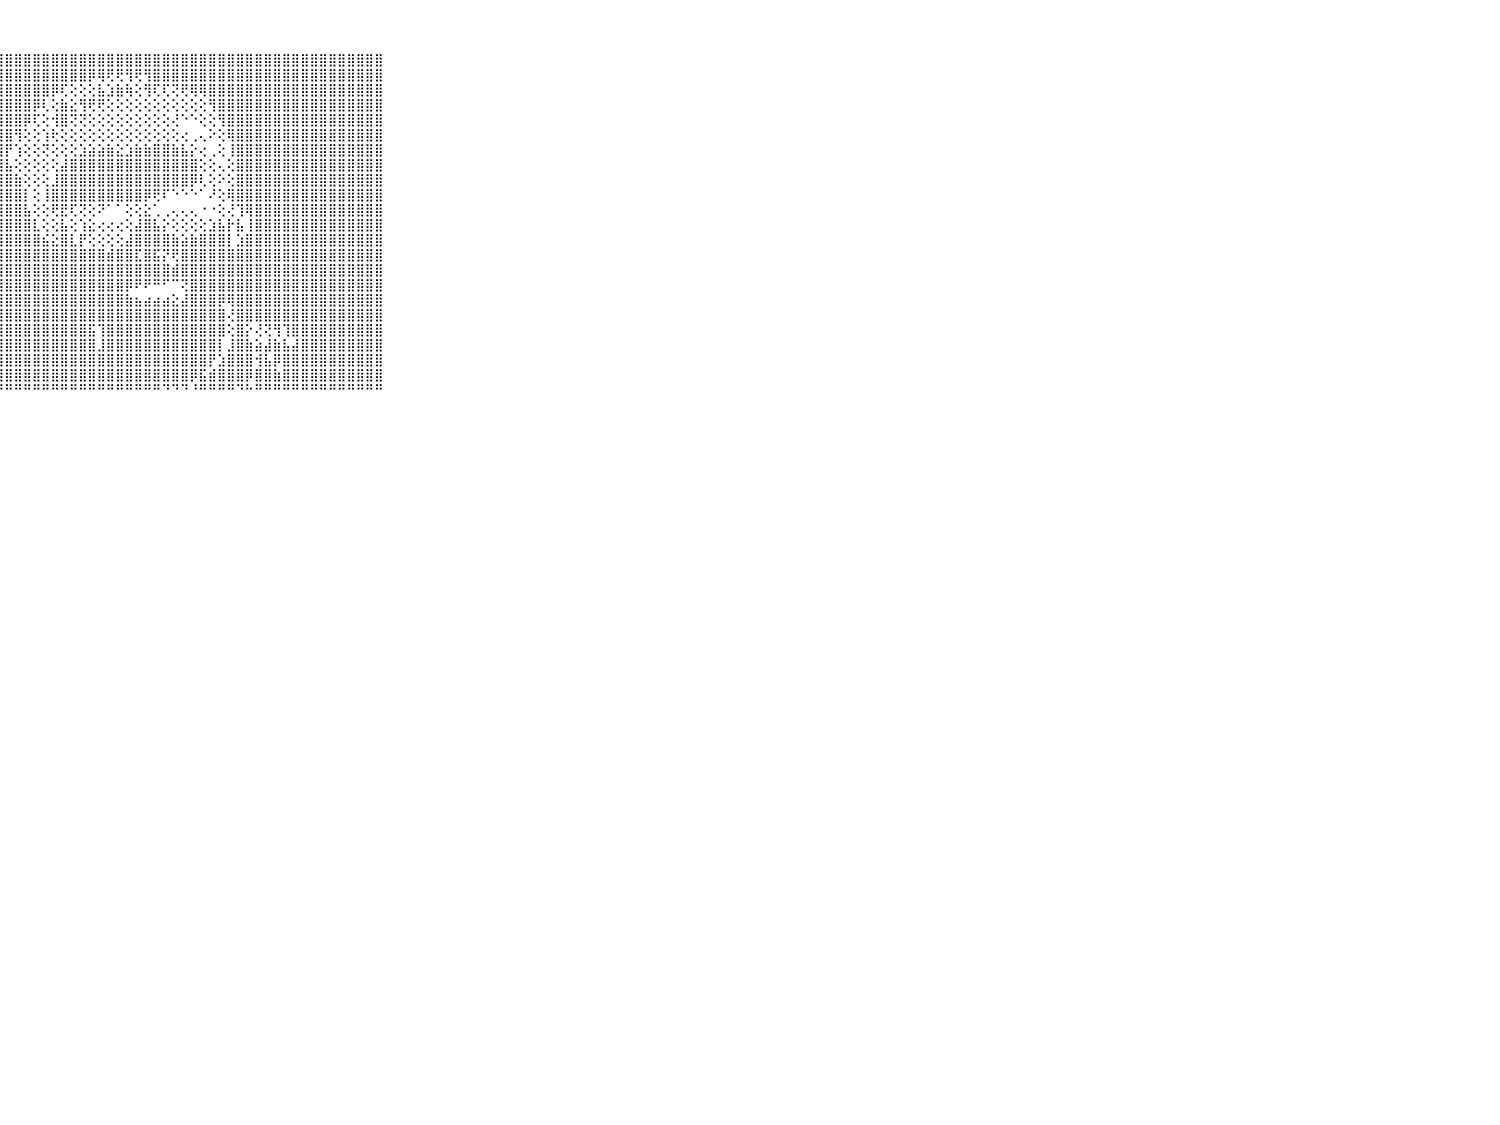

⠀⠀⠀⠀⠀⠀⠀⠀⠀⠀⠀⣿⣿⣿⣿⣿⣿⣿⣿⣿⣿⣿⣿⣿⣿⣿⣿⣿⣿⣿⣿⣿⣿⣿⣿⣿⣿⣿⣿⣿⣿⣿⣿⣿⣿⣿⣿⣿⣿⣿⣿⣿⣿⣿⣿⣿⣿⣿⣿⣿⣿⣿⣿⣿⣿⣿⣿⣿⣿⠀⠀⠀⠀⠀⠀⠀⠀⠀⠀⠀⠀
⠀⠀⠀⠀⠀⠀⠀⠀⠀⠀⠀⣿⣿⣿⣿⣿⣿⣿⣿⣿⣿⣿⣿⣿⣿⣿⣿⣿⣿⣿⣿⣿⣿⣿⣿⣿⣿⡿⢿⢟⢟⢻⢟⢻⣿⣿⣿⣿⣿⣿⣿⣿⣿⣿⣿⣿⣿⣿⣿⣿⣿⣿⣿⣿⣿⣿⣿⣿⣿⠀⠀⠀⠀⠀⠀⠀⠀⠀⠀⠀⠀
⠀⠀⠀⠀⠀⠀⠀⠀⠀⠀⠀⣿⣿⣿⣿⣿⣿⣿⣿⣿⣿⣿⣿⣿⣿⣿⣿⣿⣿⣿⣿⣿⣿⡿⢏⢕⢕⢕⣧⣱⣷⢷⢕⢻⢏⢏⢝⢟⢿⢿⣿⣿⣿⣿⣿⣿⣿⣿⣿⣿⣿⣿⣿⣿⣿⣿⣿⣿⣿⠀⠀⠀⠀⠀⠀⠀⠀⠀⠀⠀⠀
⠀⠀⠀⠀⠀⠀⠀⠀⠀⠀⠀⣿⣿⣿⣿⣿⣿⣿⣿⣿⣿⣿⣿⣿⣿⣿⣿⣿⣿⣿⣿⡿⢇⢕⣷⣕⢻⢟⢟⢕⢕⢕⢕⢕⢕⢕⢕⢕⢕⢕⢻⣿⣿⣿⣿⣿⣿⣿⣿⣿⣿⣿⣿⣿⣿⣿⣿⣿⣿⠀⠀⠀⠀⠀⠀⠀⠀⠀⠀⠀⠀
⠀⠀⠀⠀⠀⠀⠀⠀⠀⠀⠀⣿⣿⣿⣿⣿⣿⣿⣿⣿⣿⣿⣿⣿⣿⣿⣿⣿⣿⣿⡿⢏⢕⢺⣿⢝⢝⢕⢕⢕⢕⢕⢕⢕⢕⢕⢜⠑⠑⢕⢕⢻⣿⣿⣿⣿⣿⣿⣿⣿⣿⣿⣿⣿⣿⣿⣿⣿⣿⠀⠀⠀⠀⠀⠀⠀⠀⠀⠀⠀⠀
⠀⠀⠀⠀⠀⠀⠀⠀⠀⠀⠀⣿⣿⣿⣿⣿⣿⣿⣿⣿⣿⣿⣿⣿⣿⣿⣿⣿⣿⢻⢕⢕⢱⢗⢕⢕⢕⢕⢕⢕⢕⢕⢕⢕⢕⢕⢕⢔⢀⢄⠕⢕⢿⣿⣿⣿⣿⣿⣿⣿⣿⣿⣿⣿⣿⣿⣿⣿⣿⠀⠀⠀⠀⠀⠀⠀⠀⠀⠀⠀⠀
⠀⠀⠀⠀⠀⠀⠀⠀⠀⠀⠀⣿⣿⣿⣿⣿⣿⣿⣿⣿⣿⣿⣿⣿⣿⣿⣿⣿⡟⢱⢕⢕⢝⢕⢕⢕⣱⣵⣵⣷⣕⣱⣷⣷⣿⣿⣷⣧⡕⢔⢀⢕⢸⣿⣿⣿⣿⣿⣿⣿⣿⣿⣿⣿⣿⣿⣿⣿⣿⠀⠀⠀⠀⠀⠀⠀⠀⠀⠀⠀⠀
⠀⠀⠀⠀⠀⠀⠀⠀⠀⠀⠀⣿⣿⣿⣿⣿⣿⣿⣿⣿⣿⣿⣿⣿⣿⣿⣿⣿⣧⢕⢕⢕⢕⢕⣼⣿⣿⣿⣿⣿⣿⣿⣿⣿⣿⣿⣿⣿⣿⢕⢕⢄⢕⣿⣿⣿⣿⣿⣿⣿⣿⣿⣿⣿⣿⣿⣿⣿⣿⠀⠀⠀⠀⠀⠀⠀⠀⠀⠀⠀⠀
⠀⠀⠀⠀⠀⠀⠀⠀⠀⠀⠀⣿⣿⣿⣿⣿⣿⣿⣿⣿⣿⣿⣿⣿⣿⣿⣿⣿⣿⣷⢕⢕⢕⣸⣿⣿⣿⣿⣿⣿⣿⣿⣿⣿⣿⣿⣿⣿⡿⢇⢕⠕⢕⣿⣿⣿⣿⣿⣿⣿⣿⣿⣿⣿⣿⣿⣿⣿⣿⠀⠀⠀⠀⠀⠀⠀⠀⠀⠀⠀⠀
⠀⠀⠀⠀⠀⠀⠀⠀⠀⠀⠀⣿⣿⣿⣿⣿⣿⣿⣿⣿⣿⣿⣿⣿⣿⣿⣿⣿⣿⣿⡇⢕⢸⣿⣿⣿⣿⣿⣿⣿⣿⣿⣿⡿⢟⠏⠑⠑⠑⠁⠜⢕⢿⣿⣿⣿⣿⣿⣿⣿⣿⣿⣿⣿⣿⣿⣿⣿⣿⠀⠀⠀⠀⠀⠀⠀⠀⠀⠀⠀⠀
⠀⠀⠀⠀⠀⠀⠀⠀⠀⠀⠀⣿⣿⣿⣿⣿⣿⣿⣿⣿⣿⣿⣿⣿⣿⣿⣿⣿⣿⣿⣧⢕⢕⢟⣟⢏⢝⢕⠝⠁⠁⢕⢕⣕⢁⢀⢄⢄⢄⠐⠐⢕⢜⢹⢿⣿⣿⣿⣿⣿⣿⣿⣿⣿⣿⣿⣿⣿⣿⠀⠀⠀⠀⠀⠀⠀⠀⠀⠀⠀⠀
⠀⠀⠀⠀⠀⠀⠀⠀⠀⠀⠀⣿⣿⣿⣿⣿⣿⣿⣿⣿⣿⣿⣿⣿⣿⣿⣿⣿⣿⣿⣿⣇⢕⢕⣧⢕⢱⣕⢔⢔⢔⢕⣼⣿⣧⡕⢕⢕⢕⢕⣱⣧⡗⣧⢸⣿⣿⣿⣿⣿⣿⣿⣿⣿⣿⣿⣿⣿⣿⠀⠀⠀⠀⠀⠀⠀⠀⠀⠀⠀⠀
⠀⠀⠀⠀⠀⠀⠀⠀⠀⠀⠀⣿⣿⣿⣿⣿⣿⣿⣿⣿⣿⣿⣿⣿⣿⣿⣿⣿⣿⣿⣿⣿⣮⣕⣿⣇⡟⢕⢕⢕⢕⣼⣿⣿⣿⣿⣷⣵⣷⣿⣿⣿⡇⣱⣿⣿⣿⣿⣿⣿⣿⣿⣿⣿⣿⣿⣿⣿⣿⠀⠀⠀⠀⠀⠀⠀⠀⠀⠀⠀⠀
⠀⠀⠀⠀⠀⠀⠀⠀⠀⠀⠀⣿⣿⣿⣿⣿⣿⣿⣿⣿⣿⣿⣿⣿⣿⣿⣿⣿⣿⣿⣿⣿⣿⣿⣿⣿⣿⣿⣿⣾⣿⣿⣏⣿⣯⡝⢟⣿⣿⣿⣿⣿⣿⣿⣿⣿⣿⣿⣿⣿⣿⣿⣿⣿⣿⣿⣿⣿⣿⠀⠀⠀⠀⠀⠀⠀⠀⠀⠀⠀⠀
⠀⠀⠀⠀⠀⠀⠀⠀⠀⠀⠀⣿⣿⣿⣿⣿⣿⣿⣿⣿⣿⣿⣿⣿⣿⣿⣿⣿⣿⣿⣿⣿⣿⣿⣿⣿⣿⣿⣿⣿⣿⣿⣿⣿⣿⣿⣾⣿⣿⣿⣿⣿⣿⣿⣿⣿⣿⣿⣿⣿⣿⣿⣿⣿⣿⣿⣿⣿⣿⠀⠀⠀⠀⠀⠀⠀⠀⠀⠀⠀⠀
⠀⠀⠀⠀⠀⠀⠀⠀⠀⠀⠀⣿⣿⣿⣿⣿⣿⣿⣿⣿⣿⣿⣿⣿⣿⣿⣿⣿⣿⣿⣿⣿⣿⣿⣿⣿⣿⣿⣿⣿⣿⡿⠟⠟⠛⠋⠉⢝⣿⣿⣿⣿⣿⣿⣿⣿⣿⣿⣿⣿⣿⣿⣿⣿⣿⣿⣿⣿⣿⠀⠀⠀⠀⠀⠀⠀⠀⠀⠀⠀⠀
⠀⠀⠀⠀⠀⠀⠀⠀⠀⠀⠀⣿⣿⣿⣿⣿⣿⣿⣿⣿⣿⣿⣿⣿⣿⣿⣿⣿⣿⣿⣿⣿⣿⣿⣿⣿⣿⣿⣿⣿⣿⣷⣦⣴⣴⣴⣕⣼⣿⣿⣿⡿⢿⣿⣿⣿⣿⣿⣿⣿⣿⣿⣿⣿⣿⣿⣿⣿⣿⠀⠀⠀⠀⠀⠀⠀⠀⠀⠀⠀⠀
⠀⠀⠀⠀⠀⠀⠀⠀⠀⠀⠀⣿⣿⣿⣿⣿⣿⣿⣿⣿⣿⣿⣿⣿⣿⣿⣿⣿⣿⣿⣿⣿⣿⣿⣿⣿⣿⣿⣿⣿⣿⣿⣿⣿⣿⣿⣿⣿⣿⣿⣿⣿⢜⣿⣿⣿⣿⣿⣿⣿⣿⣿⣿⣿⣿⣿⣿⣿⣿⠀⠀⠀⠀⠀⠀⠀⠀⠀⠀⠀⠀
⠀⠀⠀⠀⠀⠀⠀⠀⠀⠀⠀⣿⣿⣿⣿⣿⣿⣿⣿⣿⣿⣿⣿⣿⣿⣿⣿⣿⣿⣿⣿⣿⣿⣿⣿⣿⣿⣯⢹⣿⣿⣿⣿⣿⣿⣿⣿⣿⣿⣿⣿⣿⢕⣿⡕⢜⢝⢻⢹⣿⣿⣿⣿⣿⣿⣿⣿⣿⣿⠀⠀⠀⠀⠀⠀⠀⠀⠀⠀⠀⠀
⠀⠀⠀⠀⠀⠀⠀⠀⠀⠀⠀⣿⣿⣿⣿⣿⣿⣿⣿⣿⣿⣿⣿⣿⣿⣿⣿⣿⣿⣿⣿⣿⣿⣿⣿⣿⣿⣿⣸⣿⣿⣿⣿⣿⣿⣿⣿⣿⣿⣿⣿⡇⣸⣿⣷⣵⣼⣷⣧⣼⣿⣿⣿⣿⣿⣿⣿⣿⣿⠀⠀⠀⠀⠀⠀⠀⠀⠀⠀⠀⠀
⠀⠀⠀⠀⠀⠀⠀⠀⠀⠀⠀⣿⣿⣿⣿⣿⣿⣿⣿⣿⣿⣿⣿⣿⣿⣿⣿⣿⣿⣿⣿⣿⣿⣿⣿⣿⣿⣿⣿⣿⣿⣿⣿⣿⣿⣿⣿⣿⣿⣿⡟⣱⣿⣿⣿⢺⣧⡿⣿⣿⣿⣿⣿⣿⣿⣿⣿⣿⣿⠀⠀⠀⠀⠀⠀⠀⠀⠀⠀⠀⠀
⠀⠀⠀⠀⠀⠀⠀⠀⠀⠀⠀⣿⣿⣿⣿⣿⣿⣿⣿⣿⣿⣿⣿⣿⣿⣿⣿⣿⣿⣿⣿⣿⣿⣿⣿⣿⣿⣿⣿⣿⣿⣿⣿⣿⣿⣿⣿⣿⡿⣯⣾⣿⣿⣿⡿⣿⣿⣷⣿⣿⣿⣿⣿⣿⣿⣿⣿⣿⣿⠀⠀⠀⠀⠀⠀⠀⠀⠀⠀⠀⠀
⠀⠀⠀⠀⠀⠀⠀⠀⠀⠀⠀⠛⠛⠛⠛⠛⠛⠛⠛⠛⠛⠛⠛⠛⠛⠛⠛⠛⠛⠛⠛⠛⠛⠛⠛⠛⠛⠛⠛⠛⠛⠛⠛⠛⠛⠙⠙⠙⠘⠛⠛⠛⠛⠙⠓⠛⠛⠛⠛⠛⠛⠛⠛⠛⠛⠛⠛⠛⠛⠀⠀⠀⠀⠀⠀⠀⠀⠀⠀⠀⠀